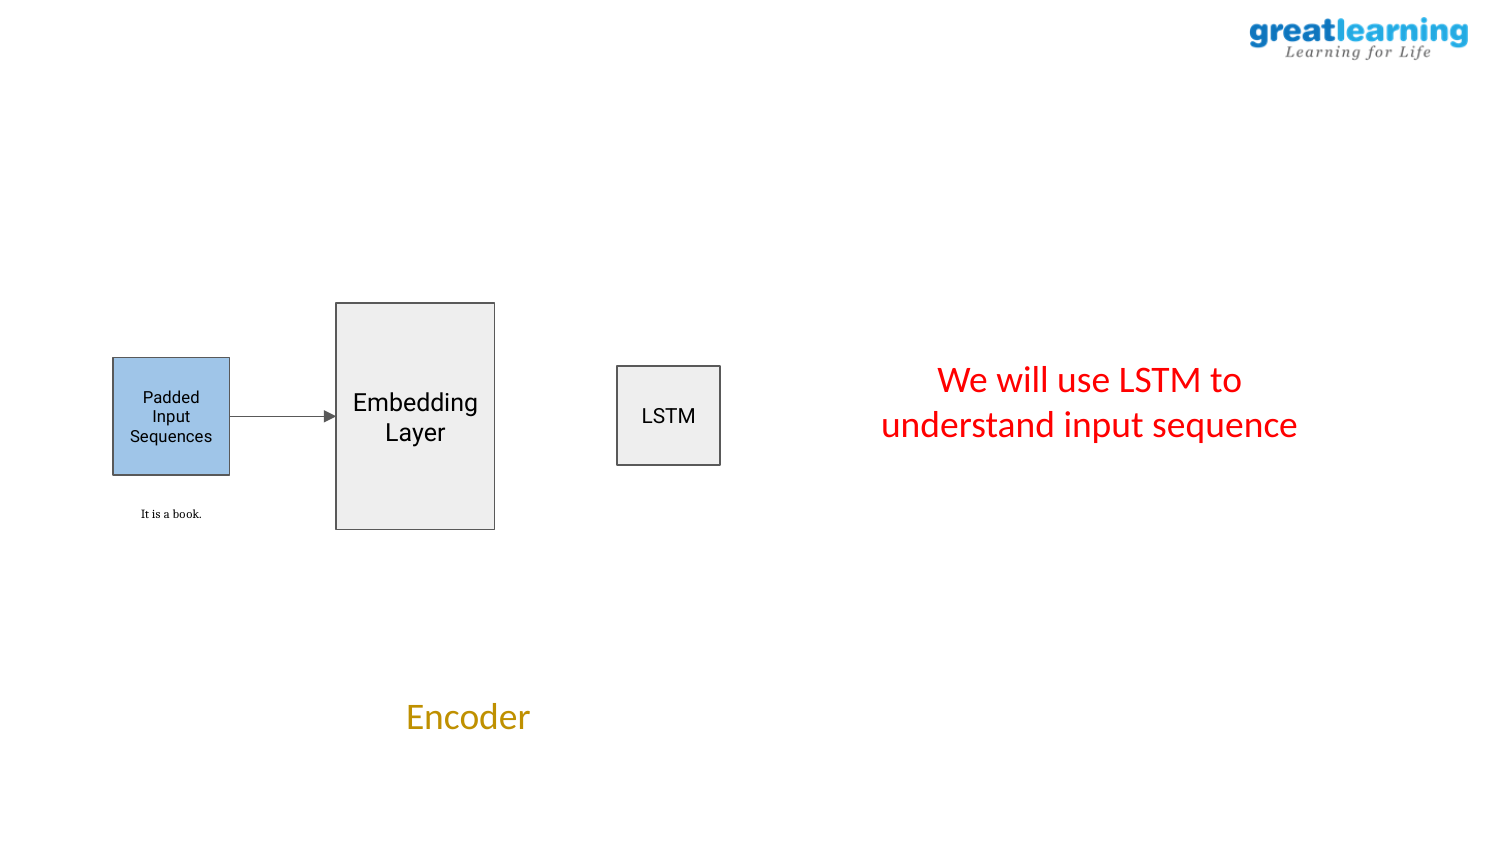

Embedding Layer
We will use LSTM to understand input sequence
Padded Input Sequences
LSTM
It is a book.
Encoder